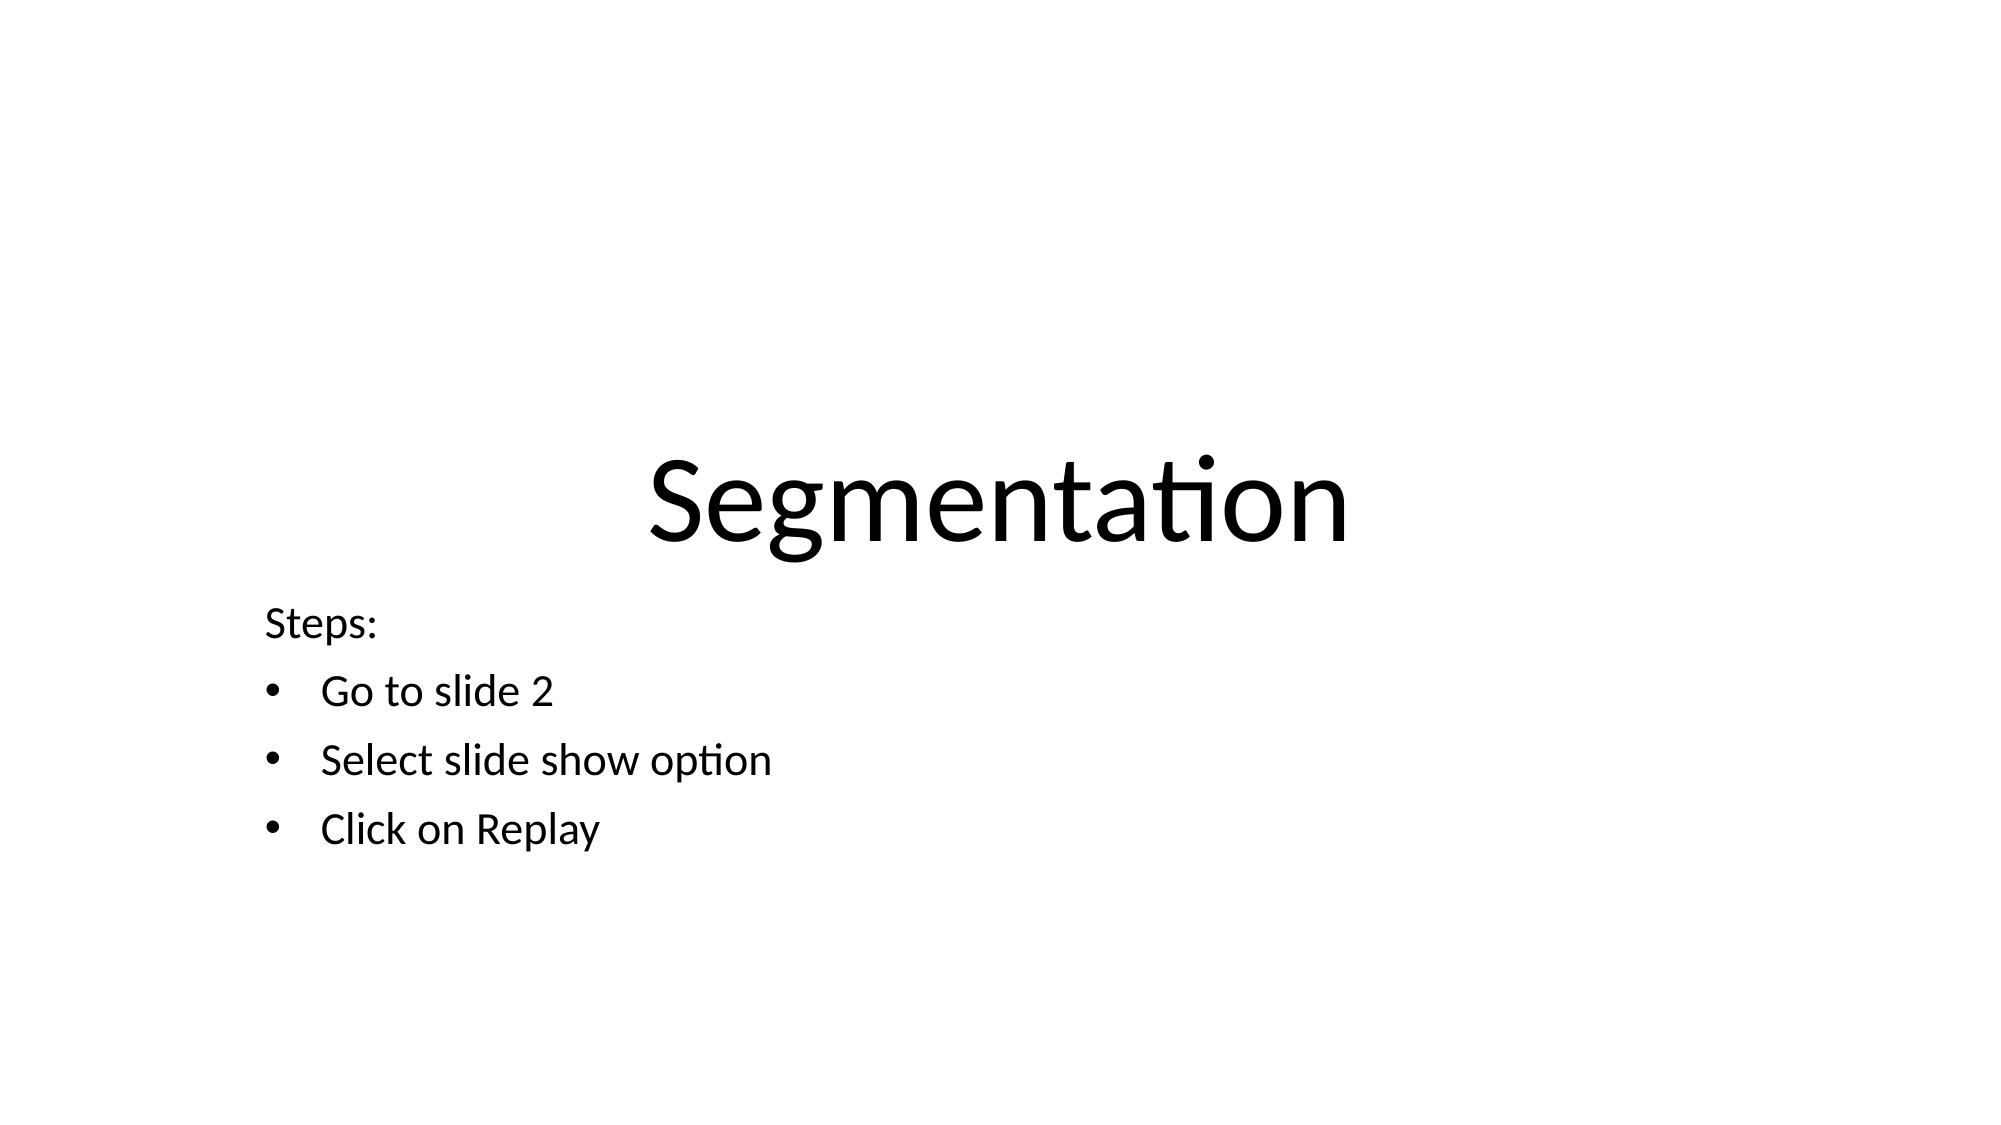

# Segmentation
Steps:
Go to slide 2
Select slide show option
Click on Replay